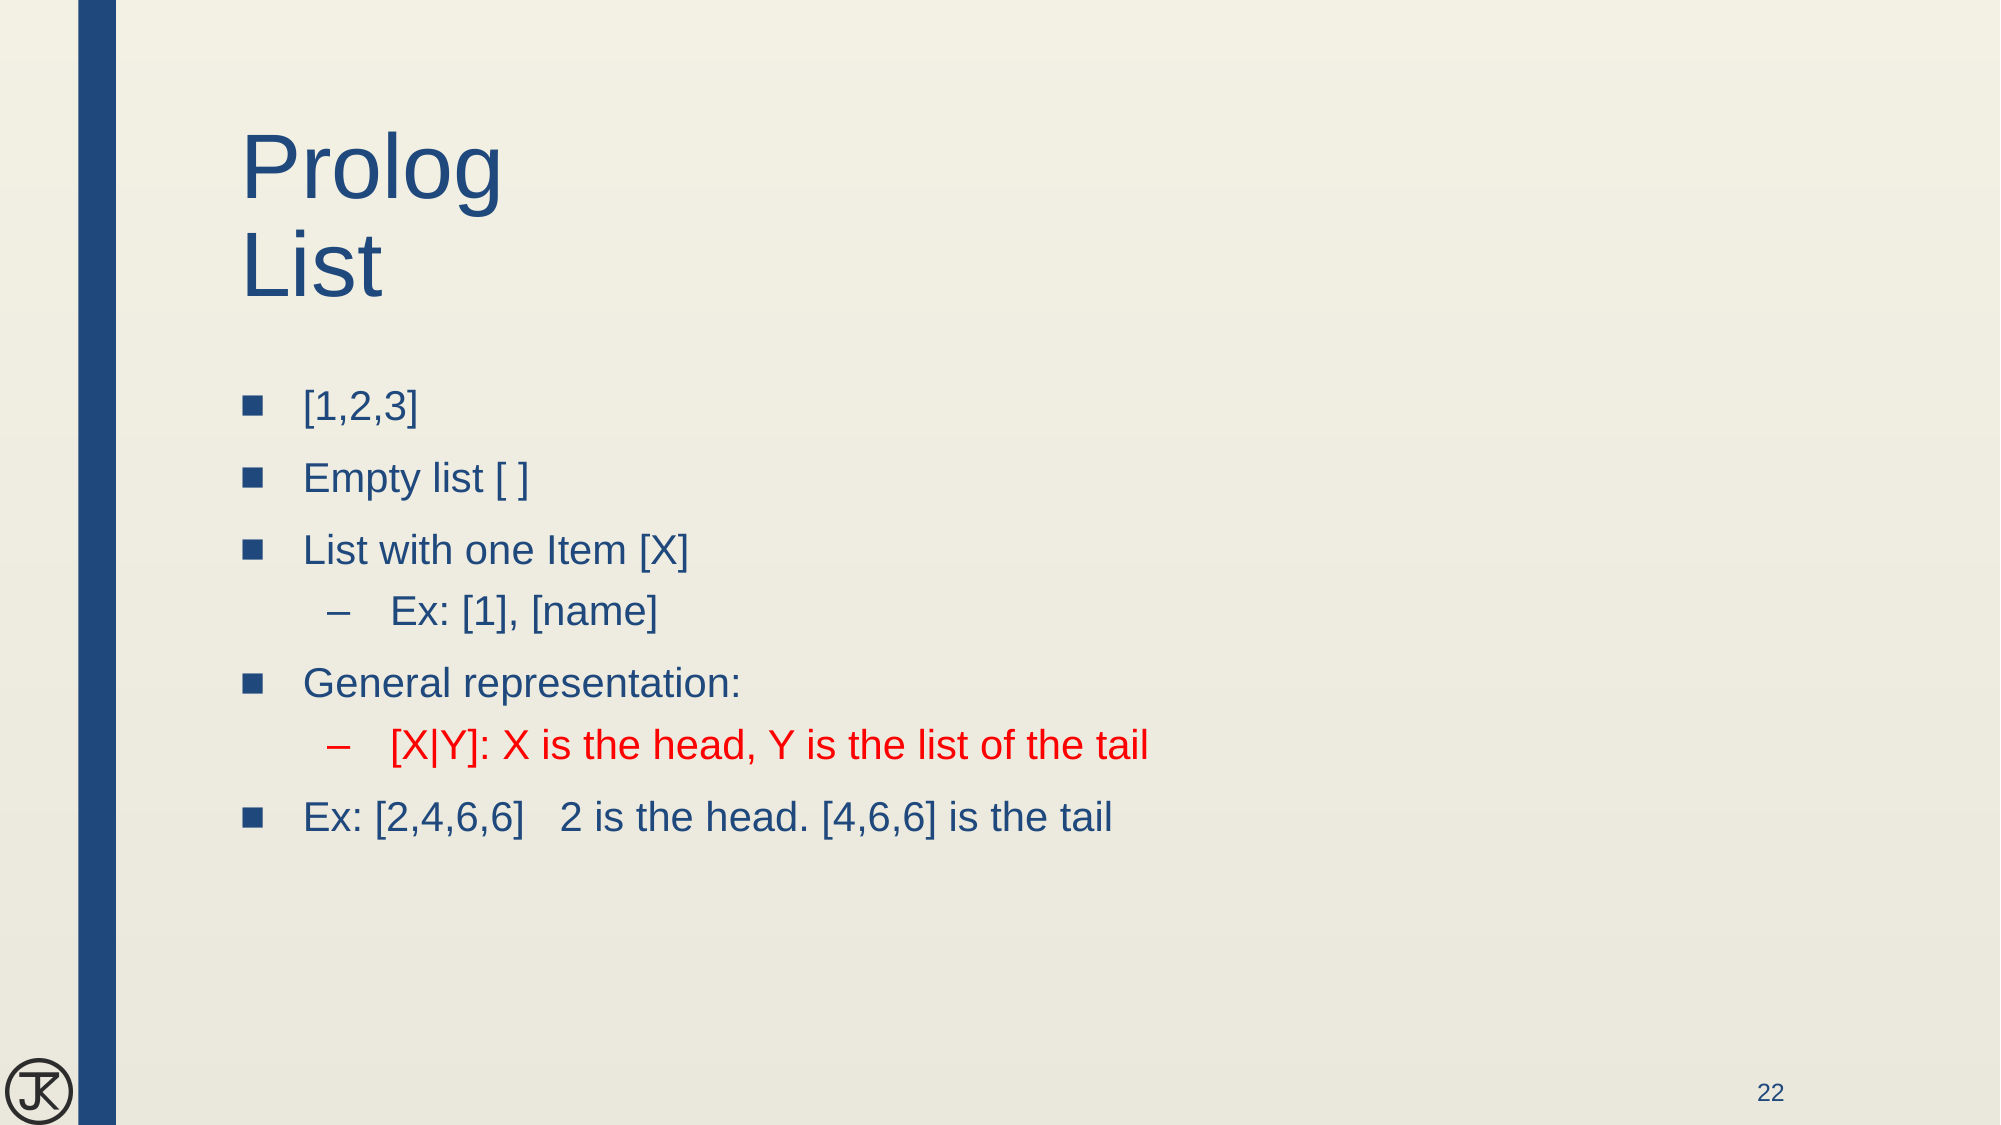

# Prolog List
[1,2,3]
Empty list [ ]
List with one Item [X]
Ex: [1], [name]
General representation:
[X|Y]: X is the head, Y is the list of the tail
Ex: [2,4,6,6]   2 is the head. [4,6,6] is the tail

22